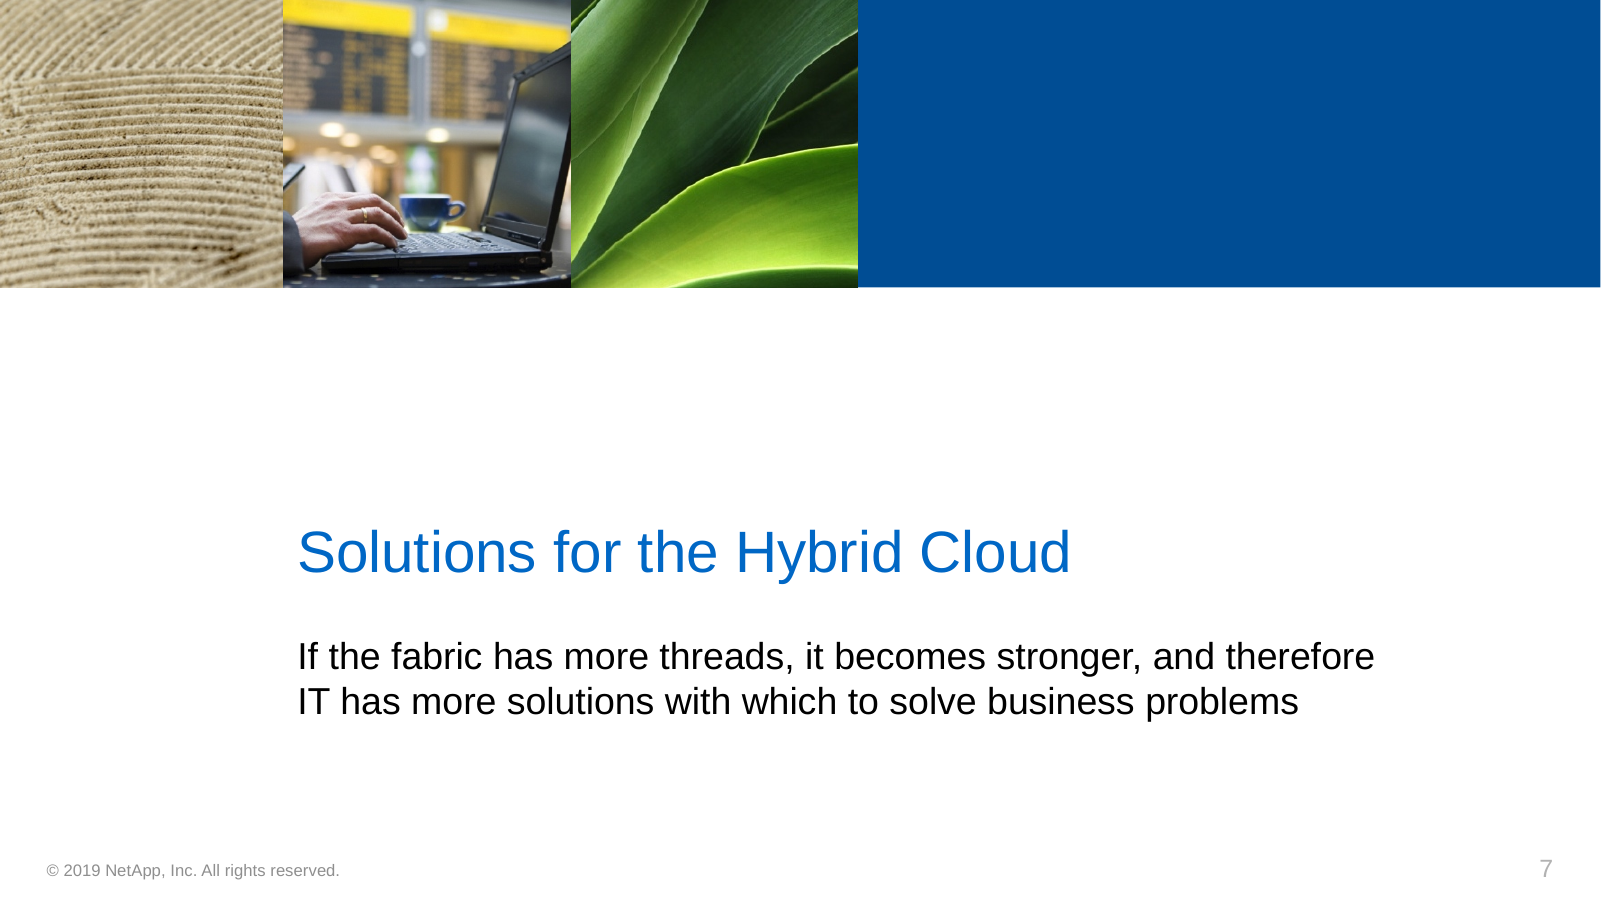

# Solutions for the Hybrid Cloud
If the fabric has more threads, it becomes stronger, and therefore
IT has more solutions with which to solve business problems

7
© 2019 NetApp, Inc. All rights reserved.